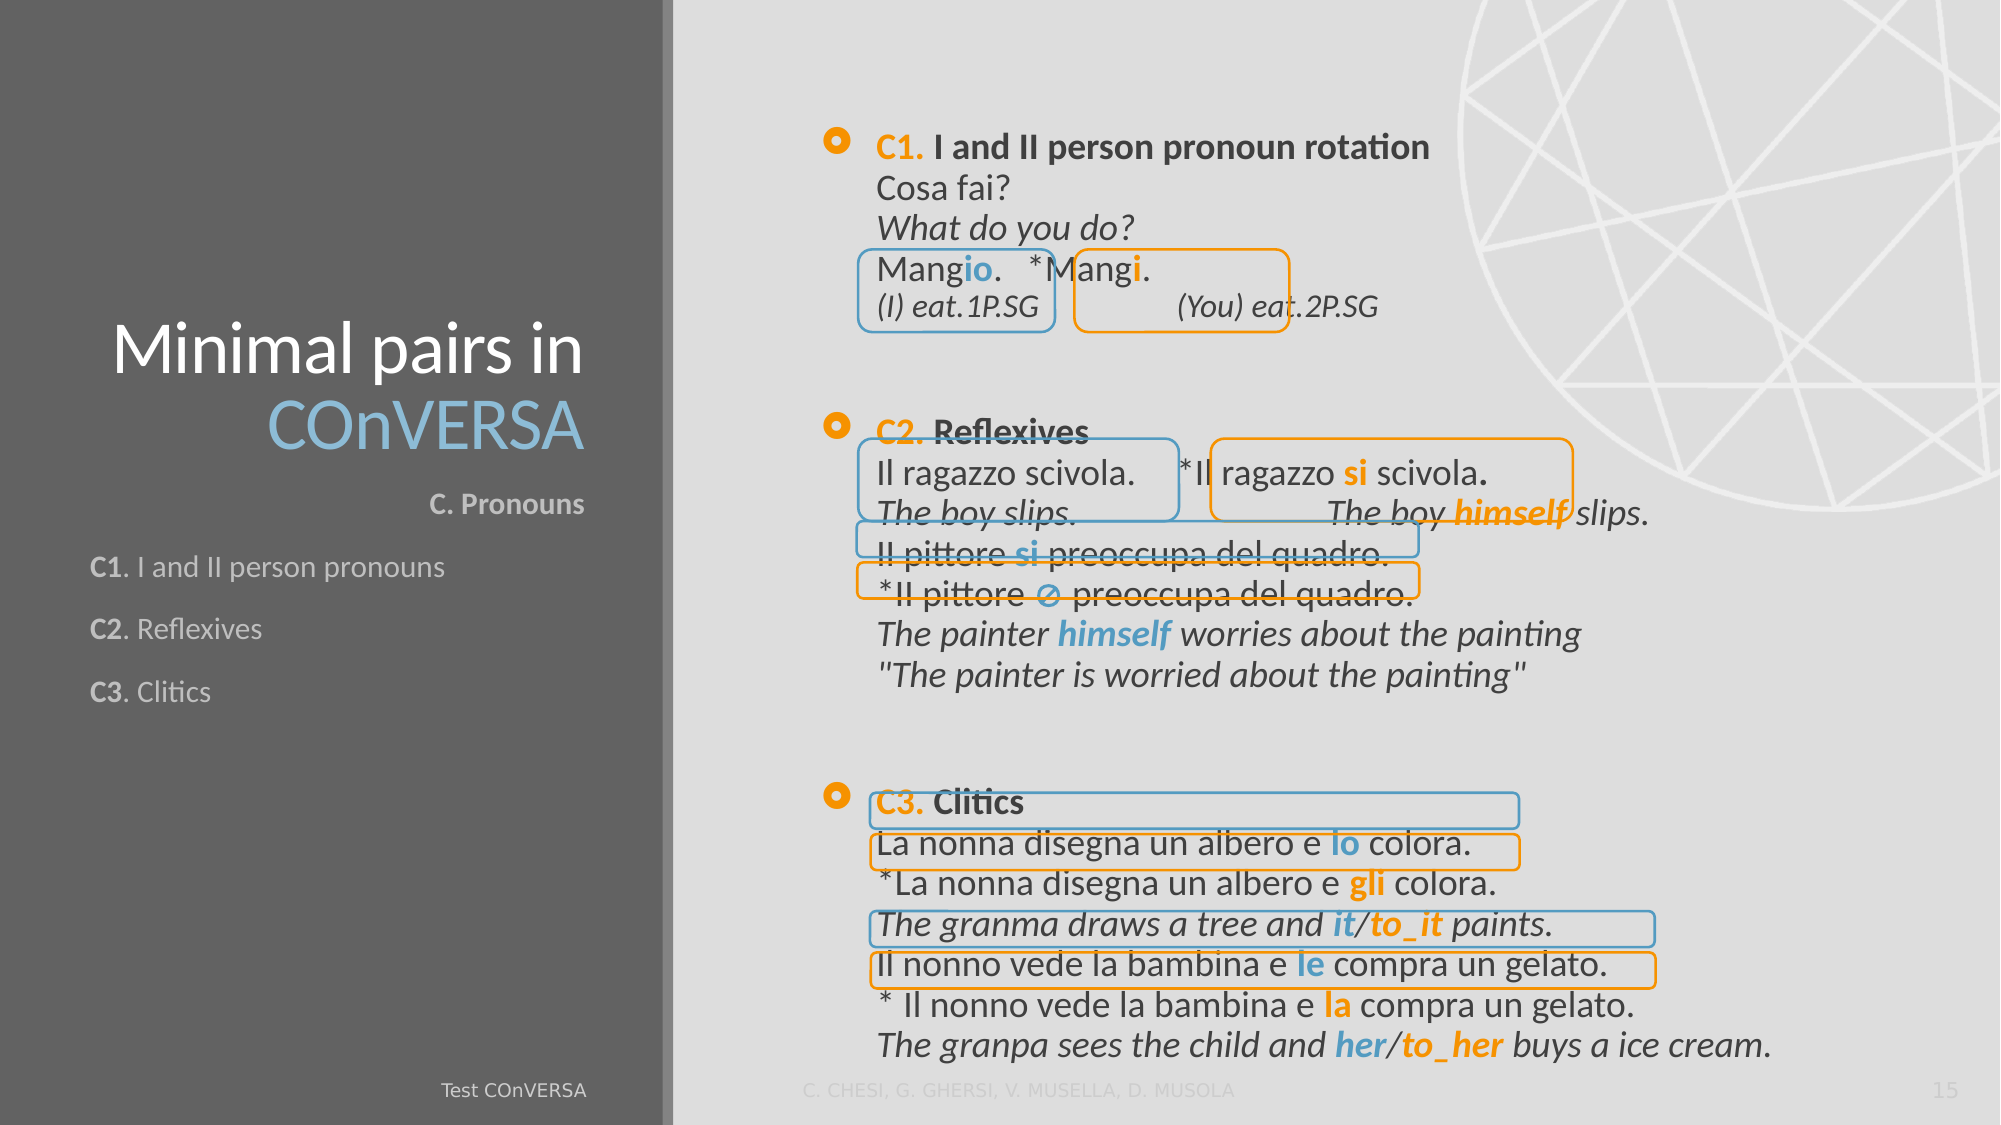

# Minimal pairs in COnVERSA
C1. I and II person pronoun rotation
Cosa fai?
What do you do?
Mangio.	*Mangi.
(I) eat.1p.sg	(You) eat.2p.sg

C2. Reflexives
Il ragazzo scivola.	*Il ragazzo si scivola.
The boy slips.		The boy himself slips.
II pittore si preoccupa del quadro.
*II pittore ∅ preoccupa del quadro.
The painter himself worries about the painting
"The painter is worried about the painting"

C3. Clitics
La nonna disegna un albero e lo colora.
*La nonna disegna un albero e gli colora.
The granma draws a tree and it/to_it paints.
Il nonno vede la bambina e le compra un gelato.
* Il nonno vede la bambina e la compra un gelato.
The granpa sees the child and her/to_her buys a ice cream.

C. Pronouns
C1. I and II person pronouns
C2. Reflexives
C3. Clitics

15
Test COnVERSA
C. Chesi, G. Ghersi, V. Musella, D. Musola